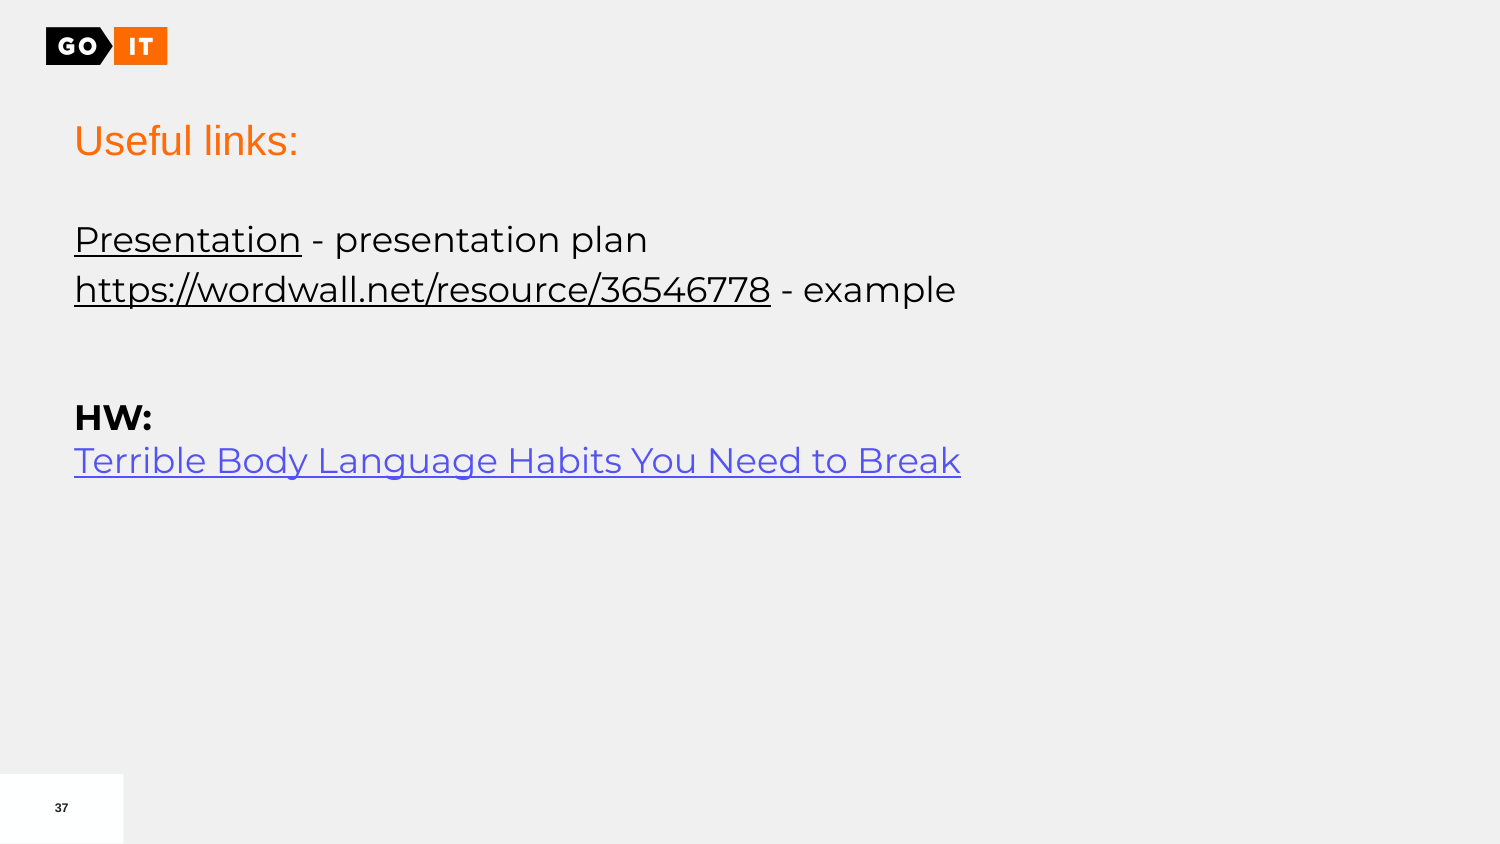

Useful links:

Presentation - presentation plan
https://wordwall.net/resource/36546778 - example

HW:
Terrible Body Language Habits You Need to Break